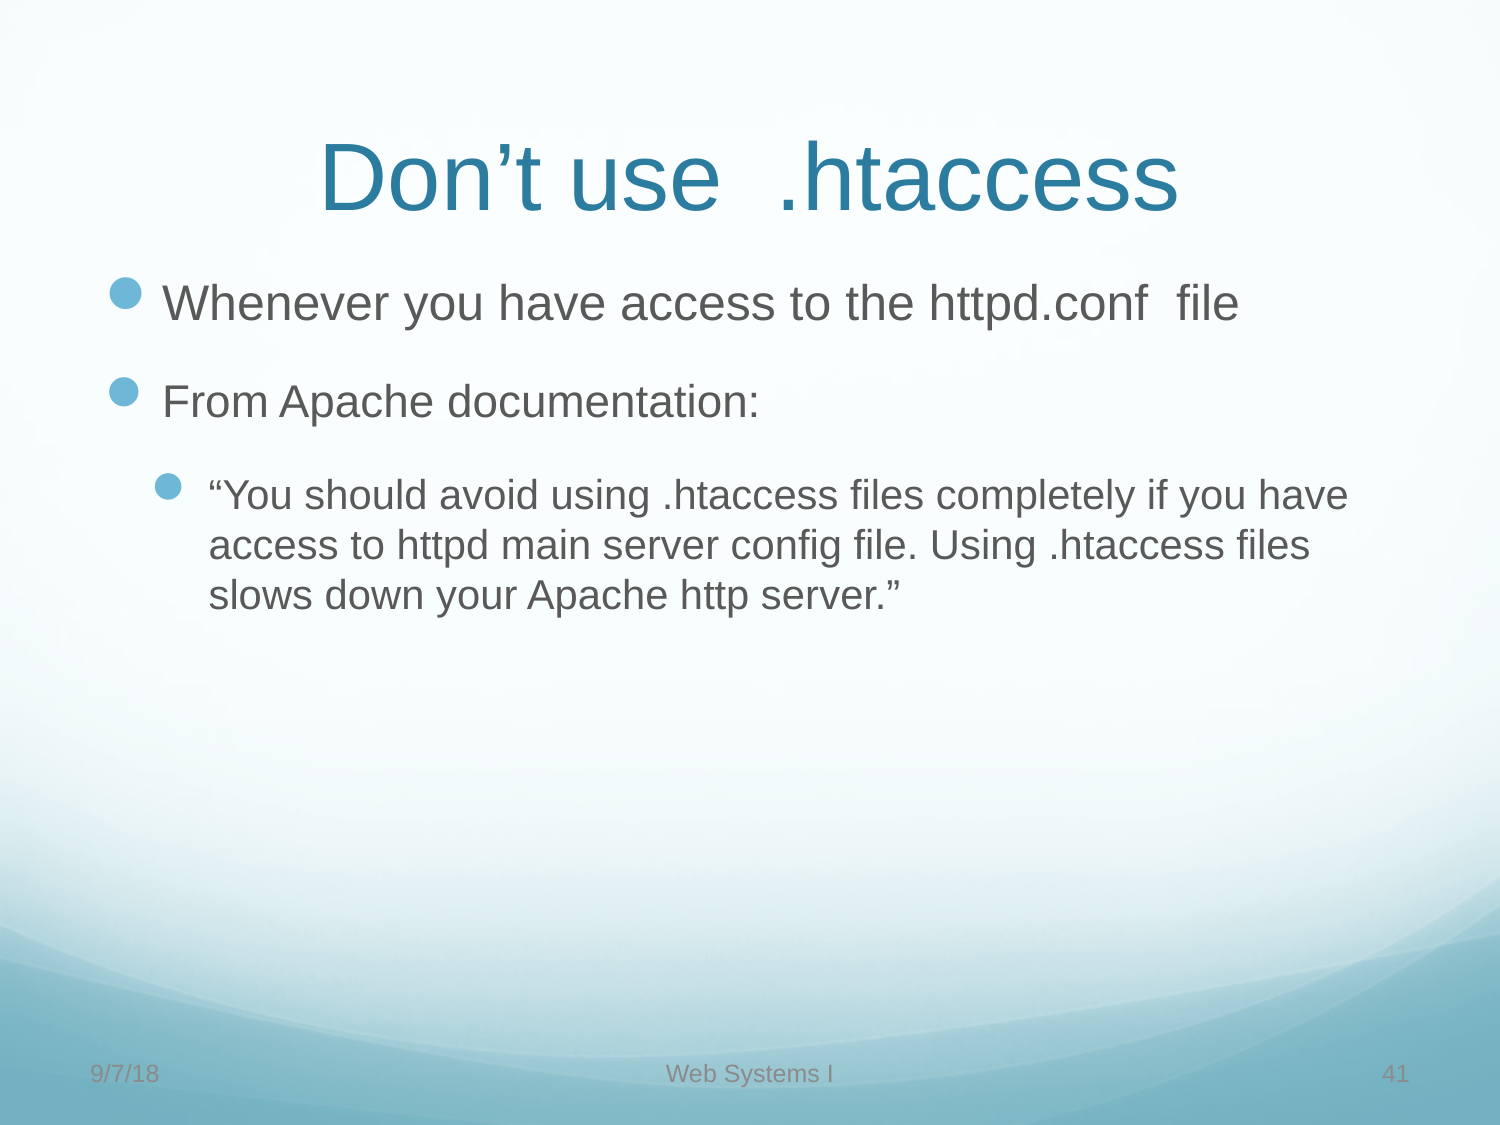

# Don’t use  .htaccess
Whenever you have access to the httpd.conf  file
From Apache documentation:
“You should avoid using .htaccess files completely if you have access to httpd main server config file. Using .htaccess files slows down your Apache http server.”

9/7/18
Web Systems I
41